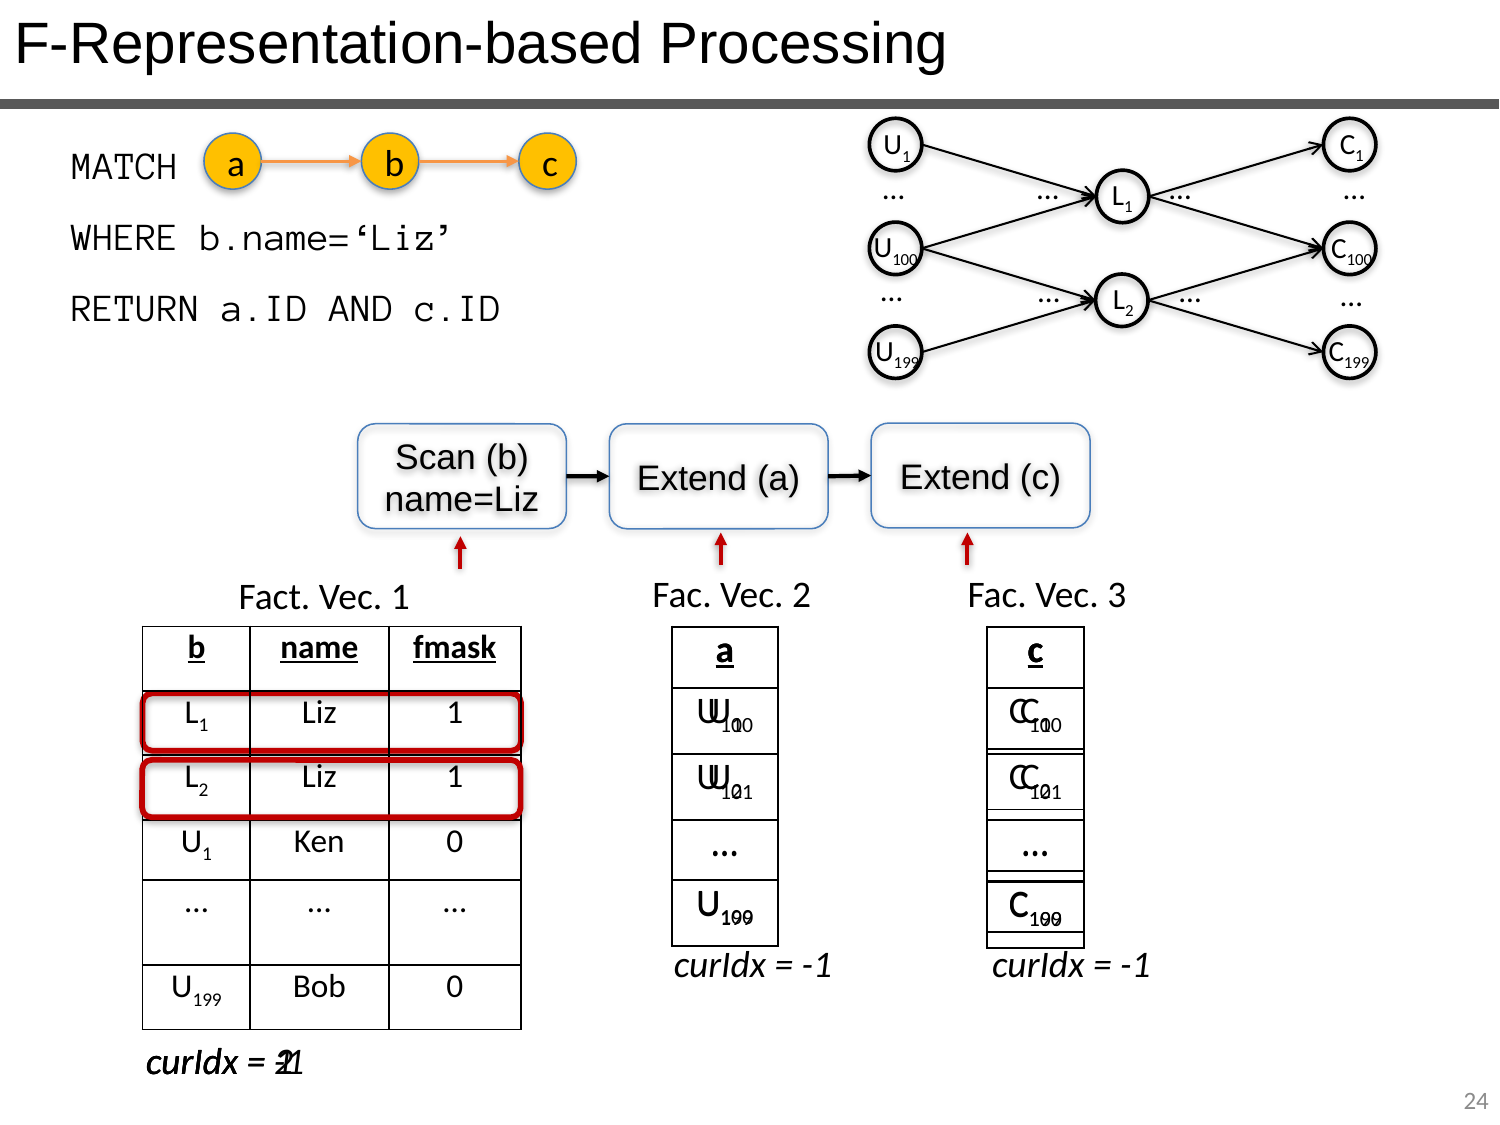

F-Representation-based Processing
MATCH
WHERE b.name=‘Liz’
RETURN a.ID AND c.ID
a
b
c
C1
U1

L1
U100
C100
L2
U199
C199
…
…
…
…
…
…
…
…
Extend (c)
Scan (b)
name=Liz
Extend (a)
Fac. Vec. 2
Fac. Vec. 3
Fact. Vec. 1
| b | name | fmask |
| --- | --- | --- |
| L1 | Liz | 1 |
| L2 | Liz | 1 |
| U1 | Ken | 0 |
| … | … | … |
| U199 | Bob | 0 |
| a |
| --- |
| U1 |
| U2 |
| … |
| U100 |
| c |
| --- |
| C1 |
| C2 |
| … |
| C100 |
| a |
| --- |
| U100 |
| U101 |
| … |
| U199 |
| c |
| --- |
| C100 |
| C101 |
| … |
| C199 |
| c |
| --- |
|  |
|  |
|  |
|  |

curIdx = -1
curIdx = -1
curIdx = 1
curIdx = 2
curIdx = -1
24